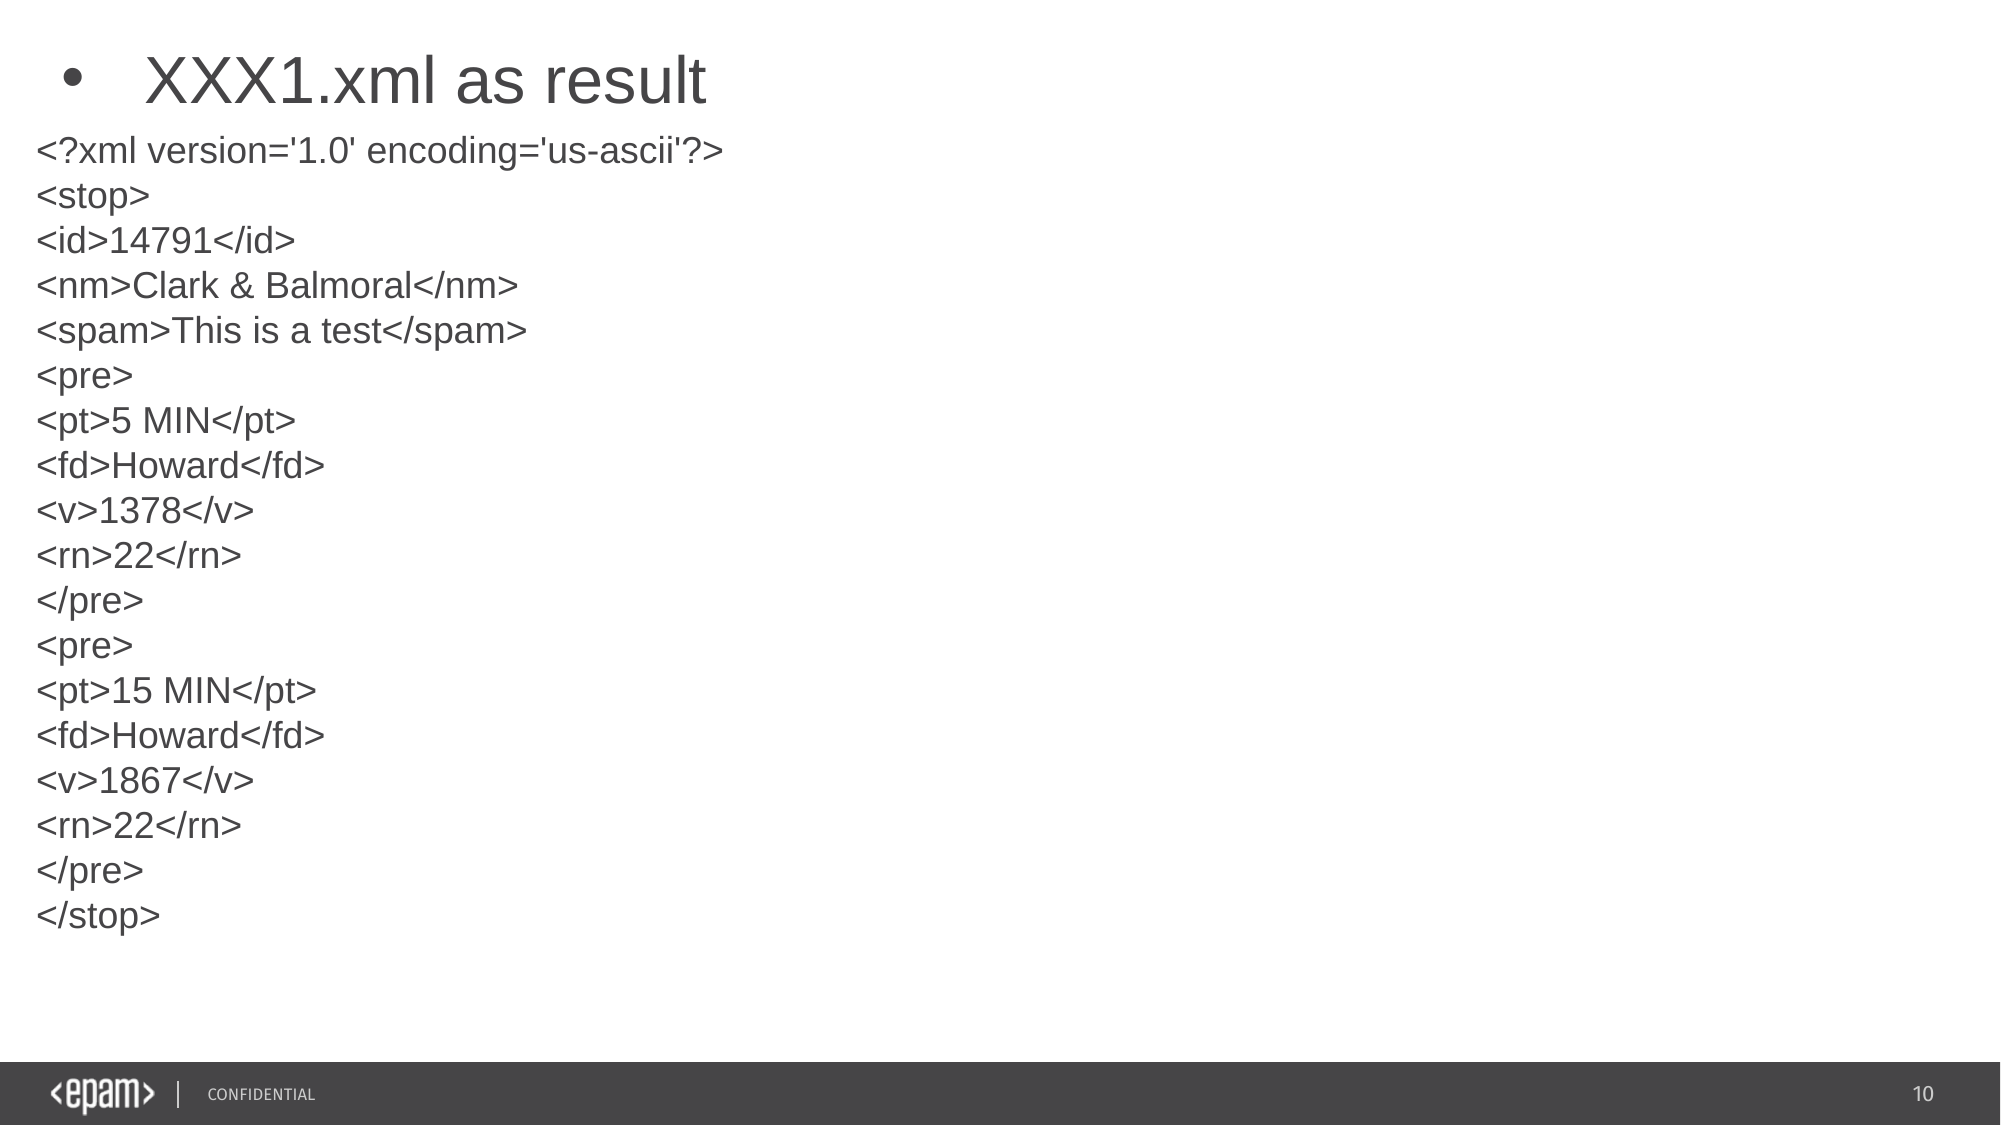

XXX1.xml as result
<?xml version='1.0' encoding='us-ascii'?>
<stop>
<id>14791</id>
<nm>Clark & Balmoral</nm>
<spam>This is a test</spam>
<pre>
<pt>5 MIN</pt>
<fd>Howard</fd>
<v>1378</v>
<rn>22</rn>
</pre>
<pre>
<pt>15 MIN</pt>
<fd>Howard</fd>
<v>1867</v>
<rn>22</rn>
</pre>
</stop>